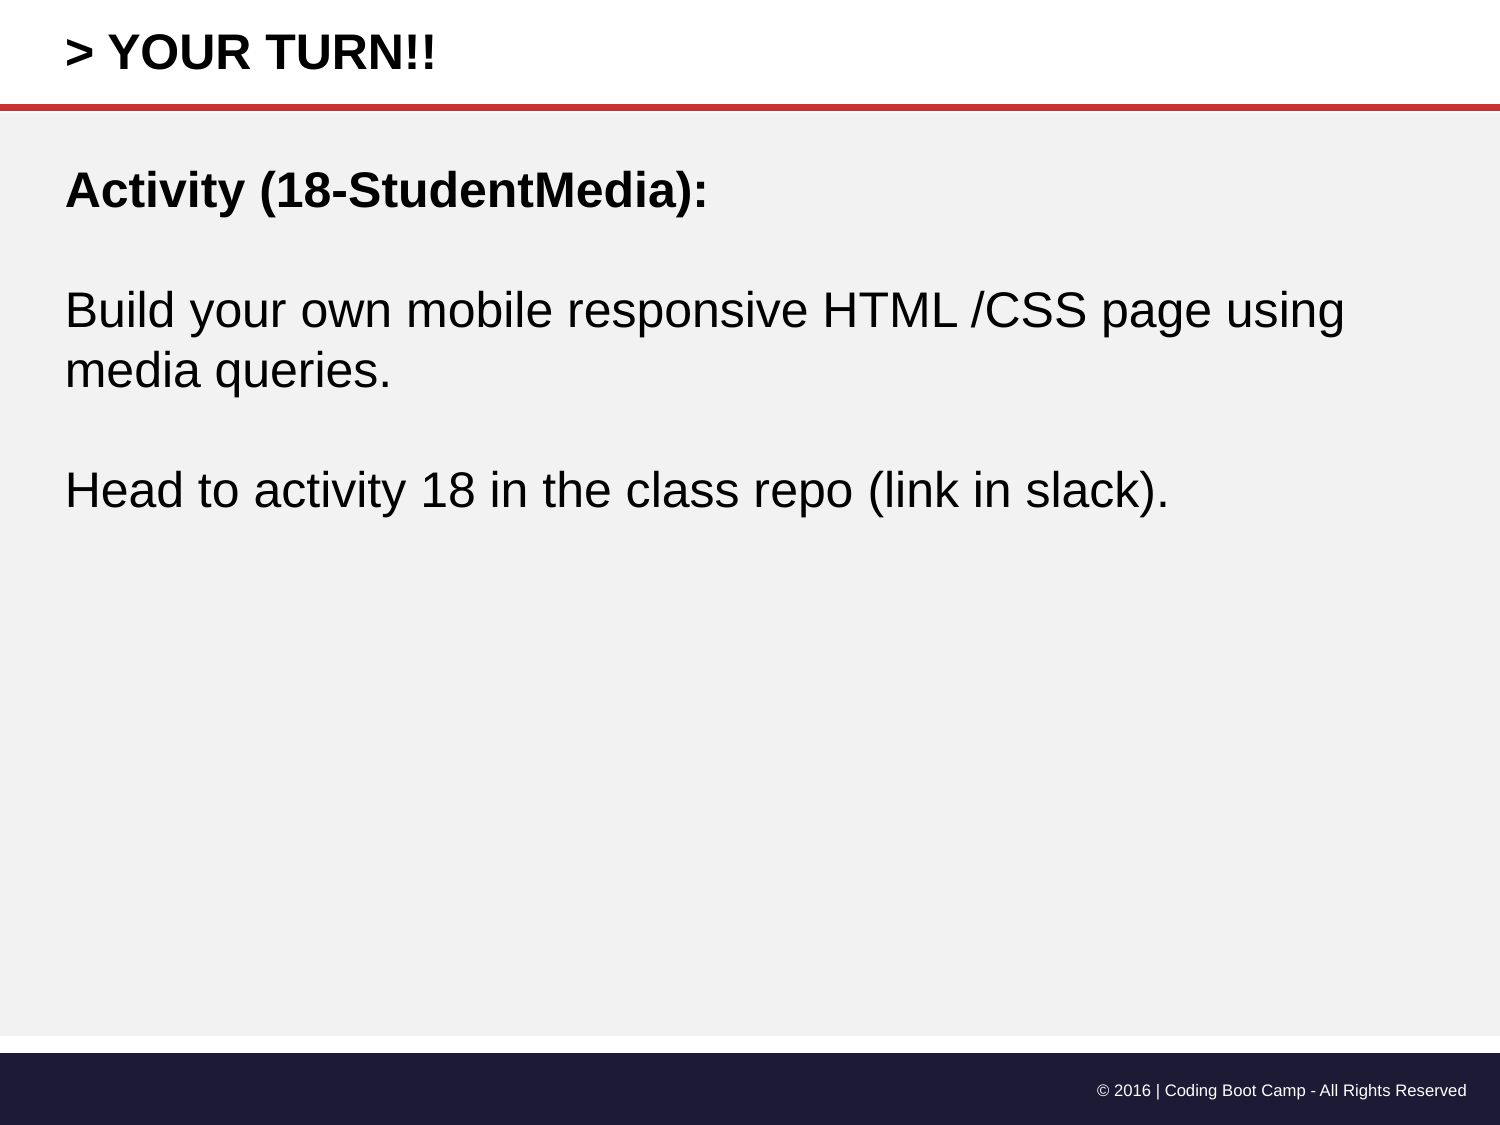

# > YOUR TURN!!

Activity (18-StudentMedia):

Build your own mobile responsive HTML /CSS page using media queries.

Head to activity 18 in the class repo (link in slack).